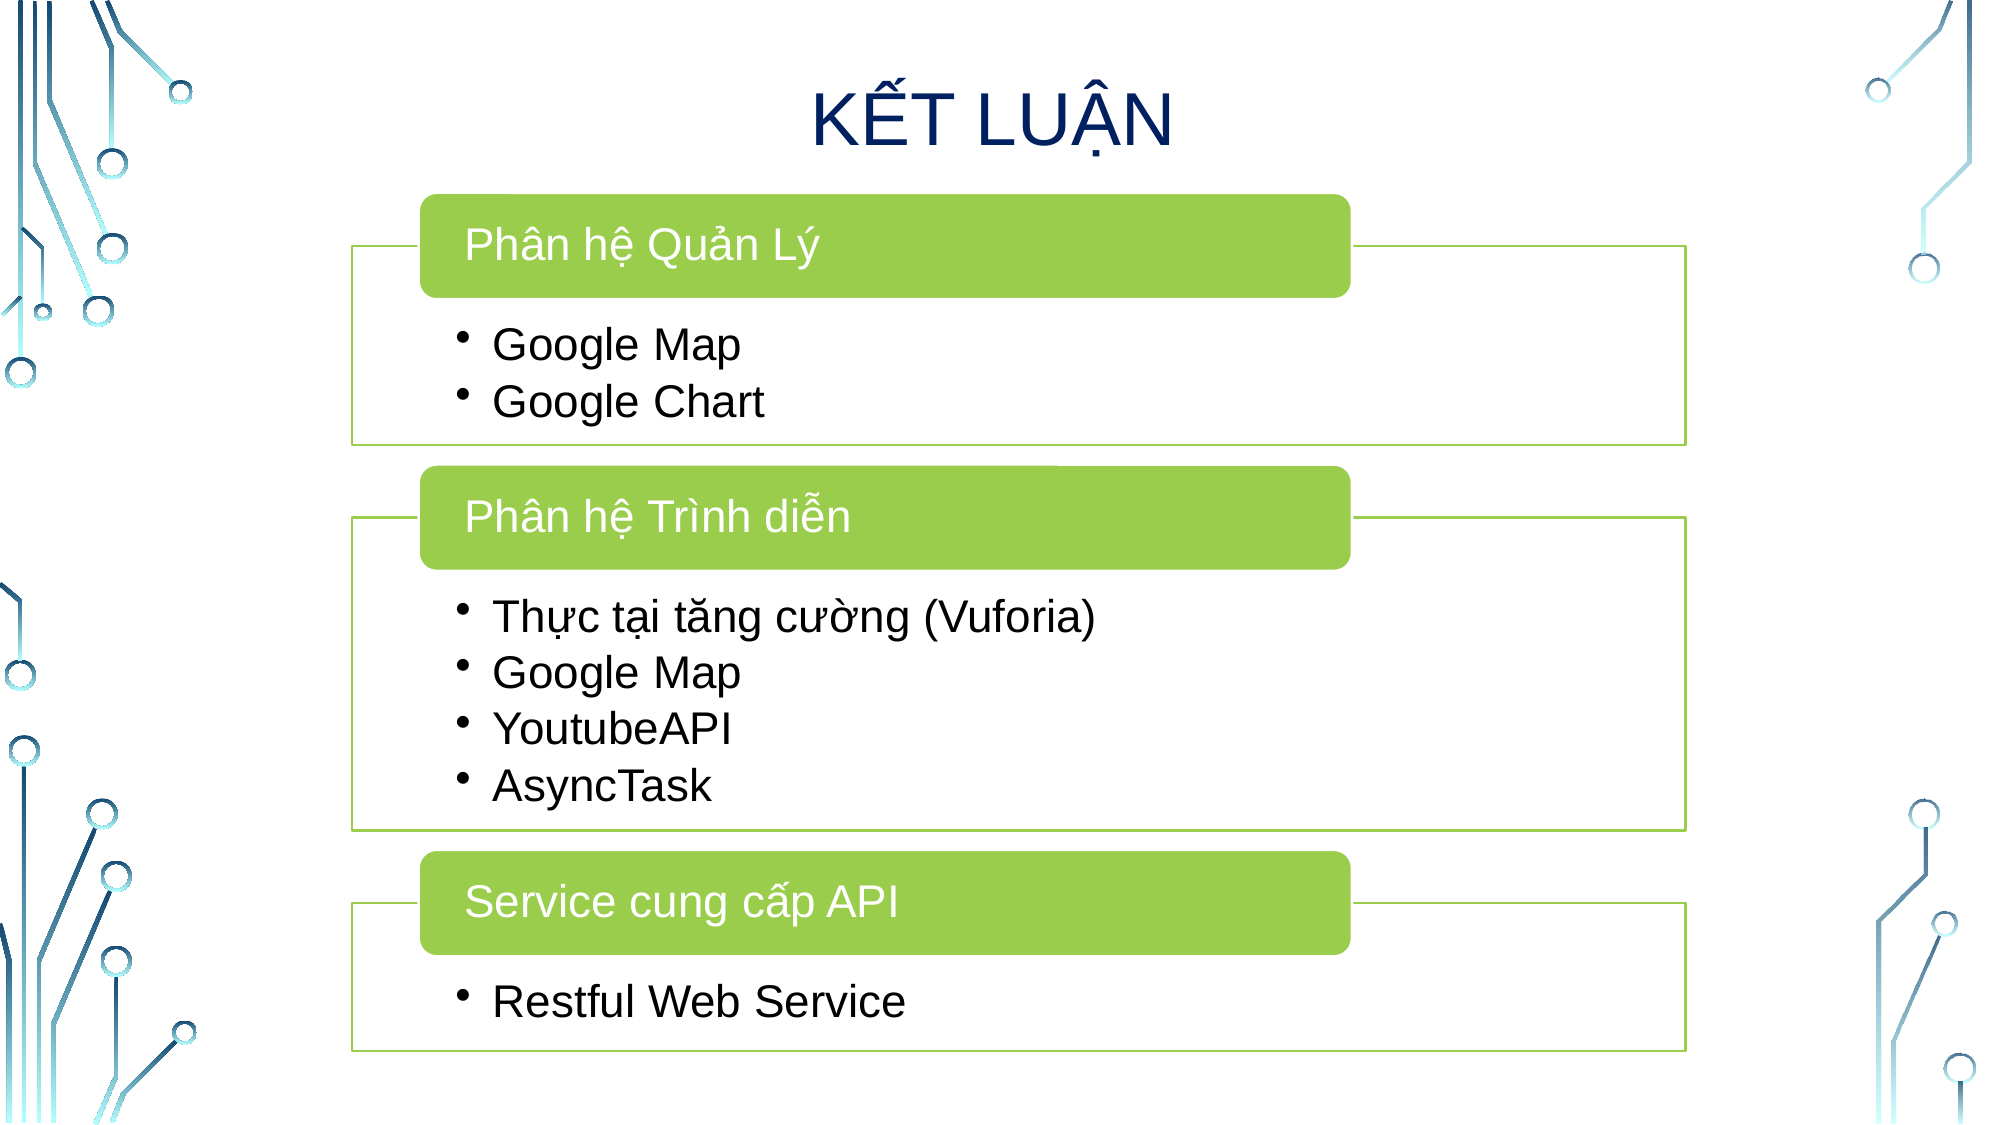

Kết luận
Google Map
Google Chart
Phân hệ Quản Lý
Thực tại tăng cường (Vuforia)
Google Map
YoutubeAPI
AsyncTask
Phân hệ Trình diễn
Restful Web Service
Service cung cấp API